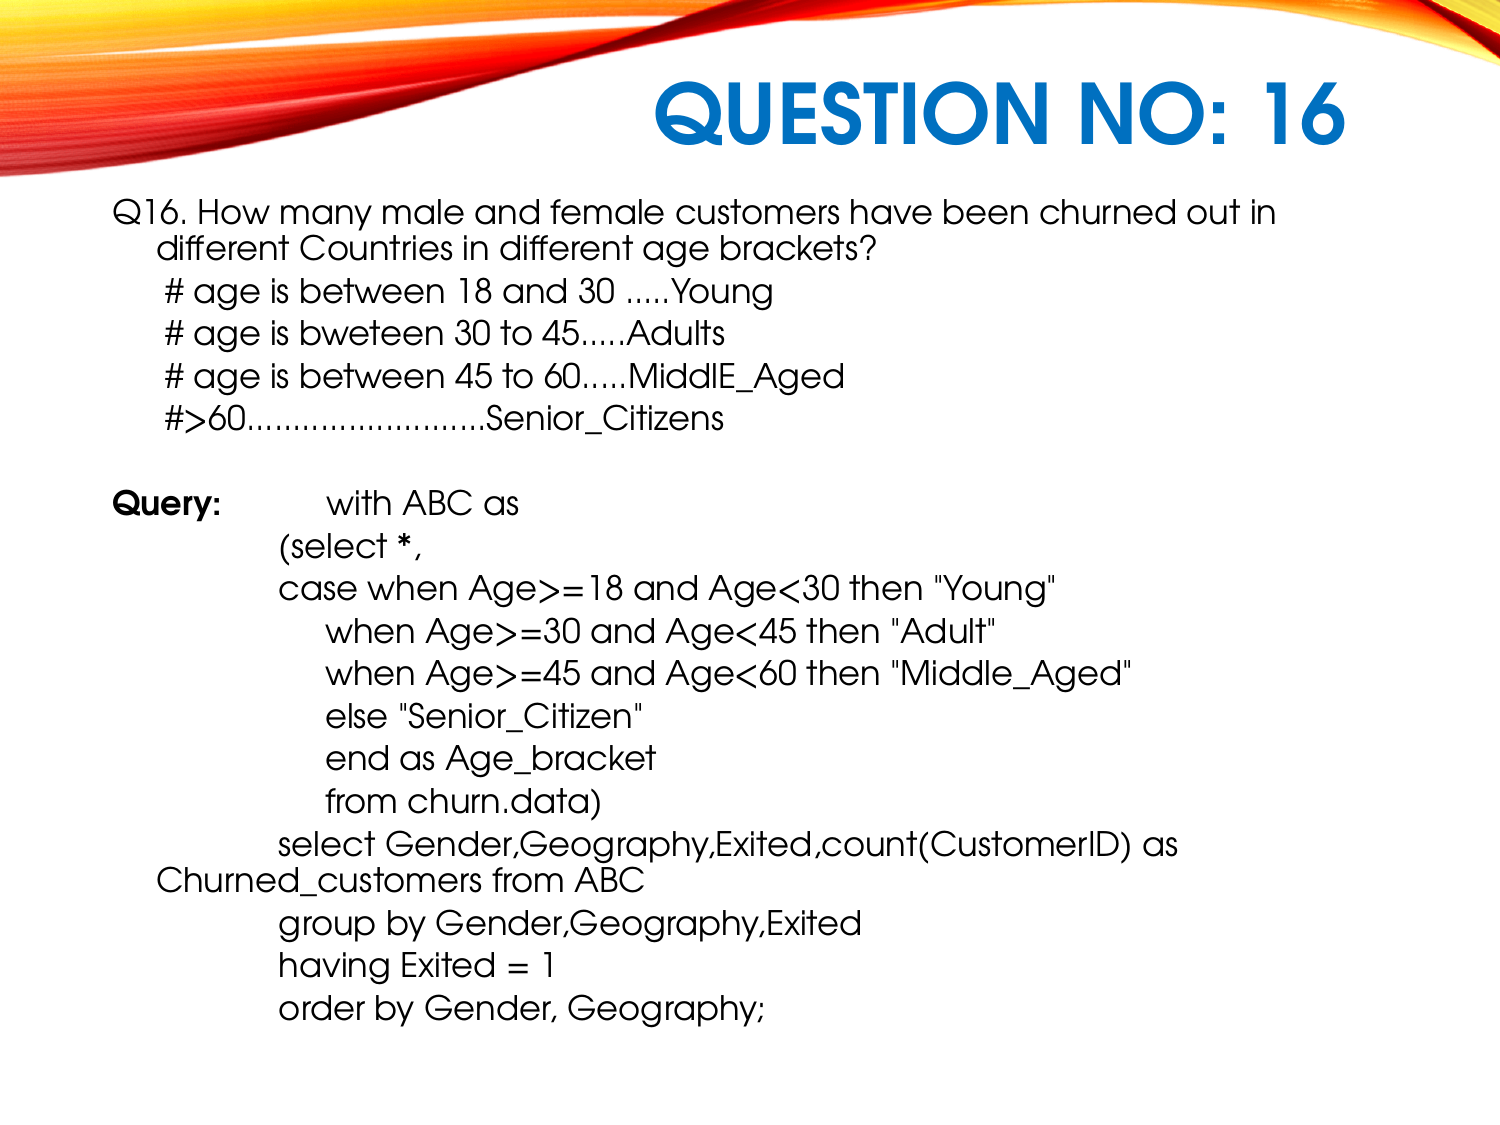

# QUESTION NO: 16
Q16. How many male and female customers have been churned out in different Countries in different age brackets?
	 # age is between 18 and 30 .....Young
	 # age is bweteen 30 to 45.....Adults
	 # age is between 45 to 60.....MiddlE_Aged
	 #>60..........................Senior_Citizens

Query:           with ABC as
                  (select *,
                  case when Age>=18 and Age<30 then "Young"
                       when Age>=30 and Age<45 then "Adult"
                       when Age>=45 and Age<60 then "Middle_Aged"
                       else "Senior_Citizen"
                       end as Age_bracket
                       from churn.data)
                  select Gender,Geography,Exited,count(CustomerID) as Churned_customers from ABC
                  group by Gender,Geography,Exited
                  having Exited = 1
                  order by Gender, Geography;